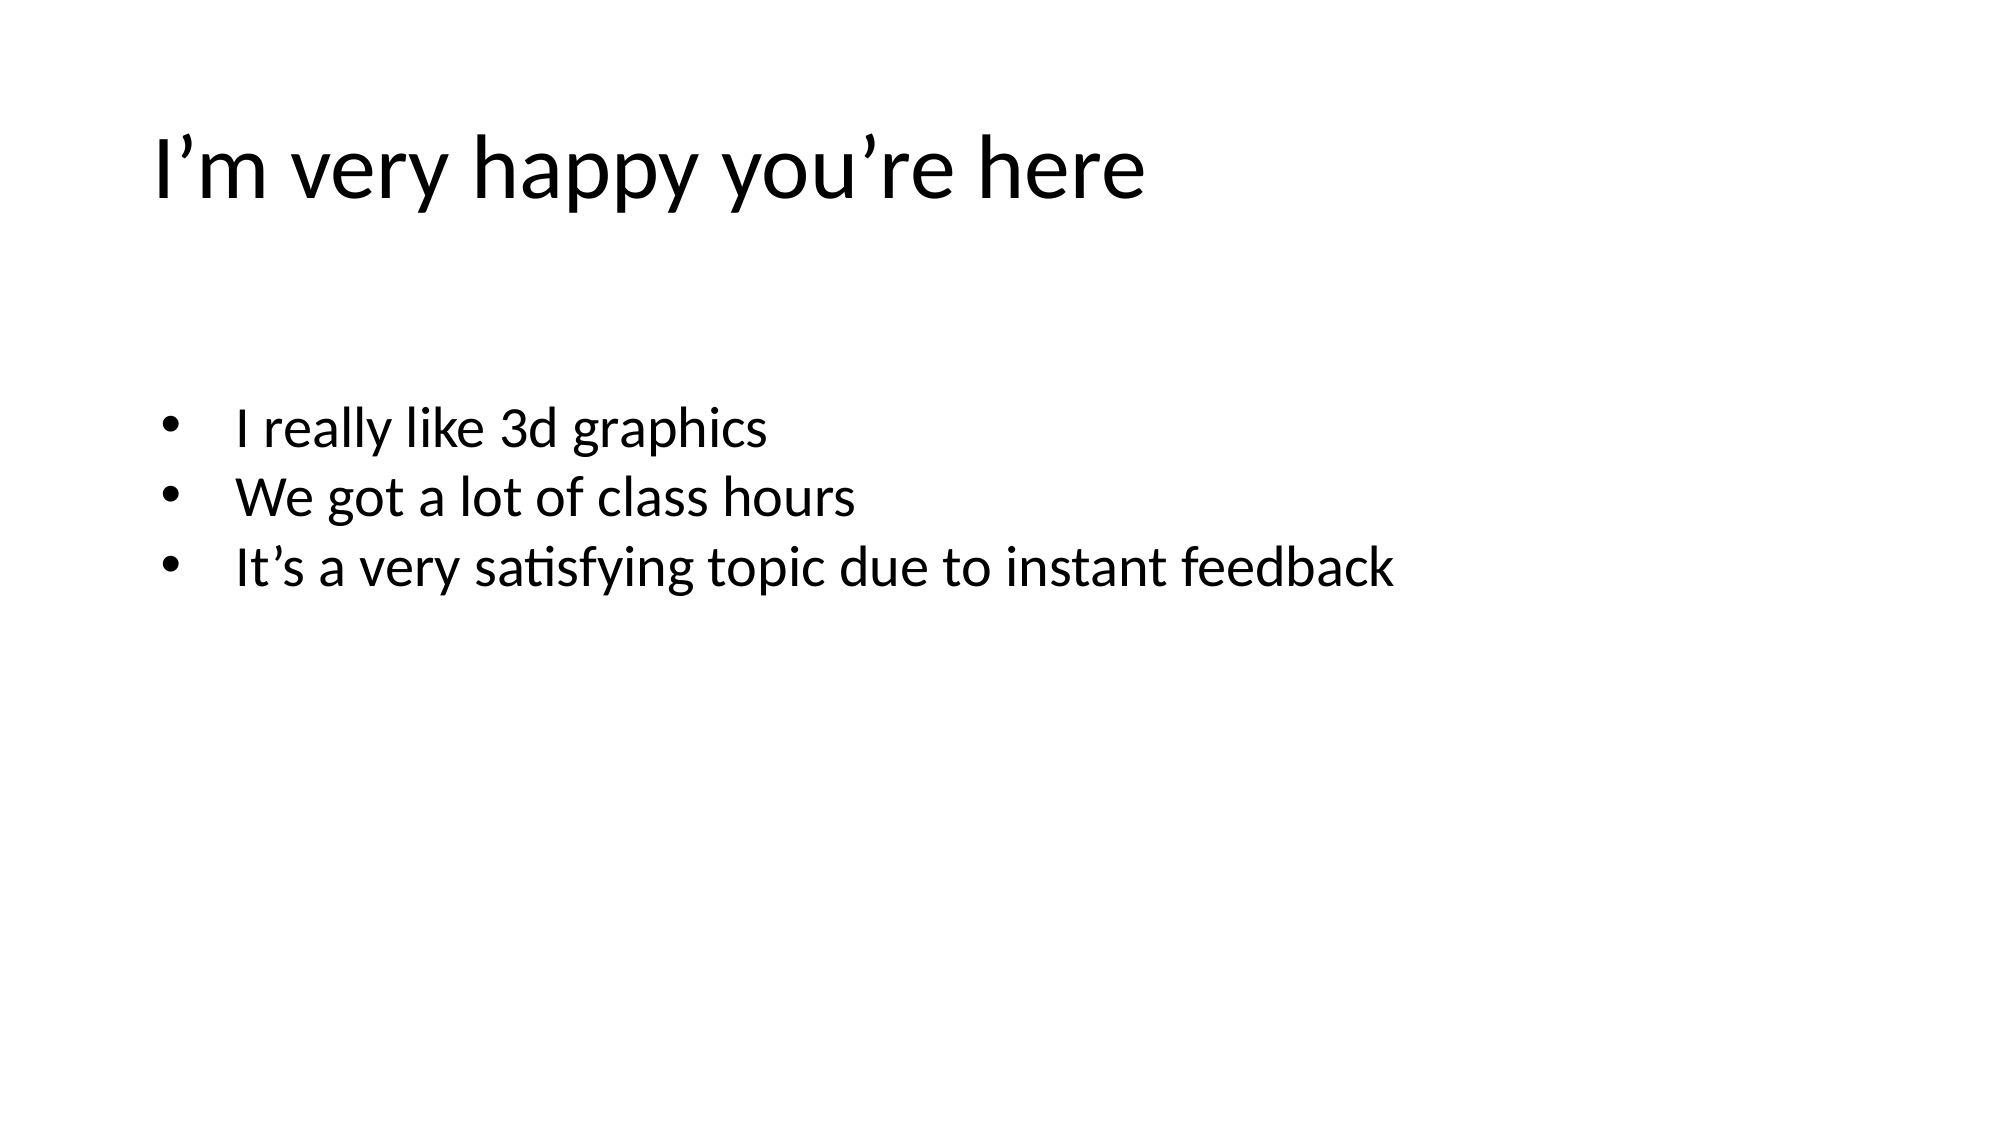

# I’m very happy you’re here
I really like 3d graphics
We got a lot of class hours
It’s a very satisfying topic due to instant feedback